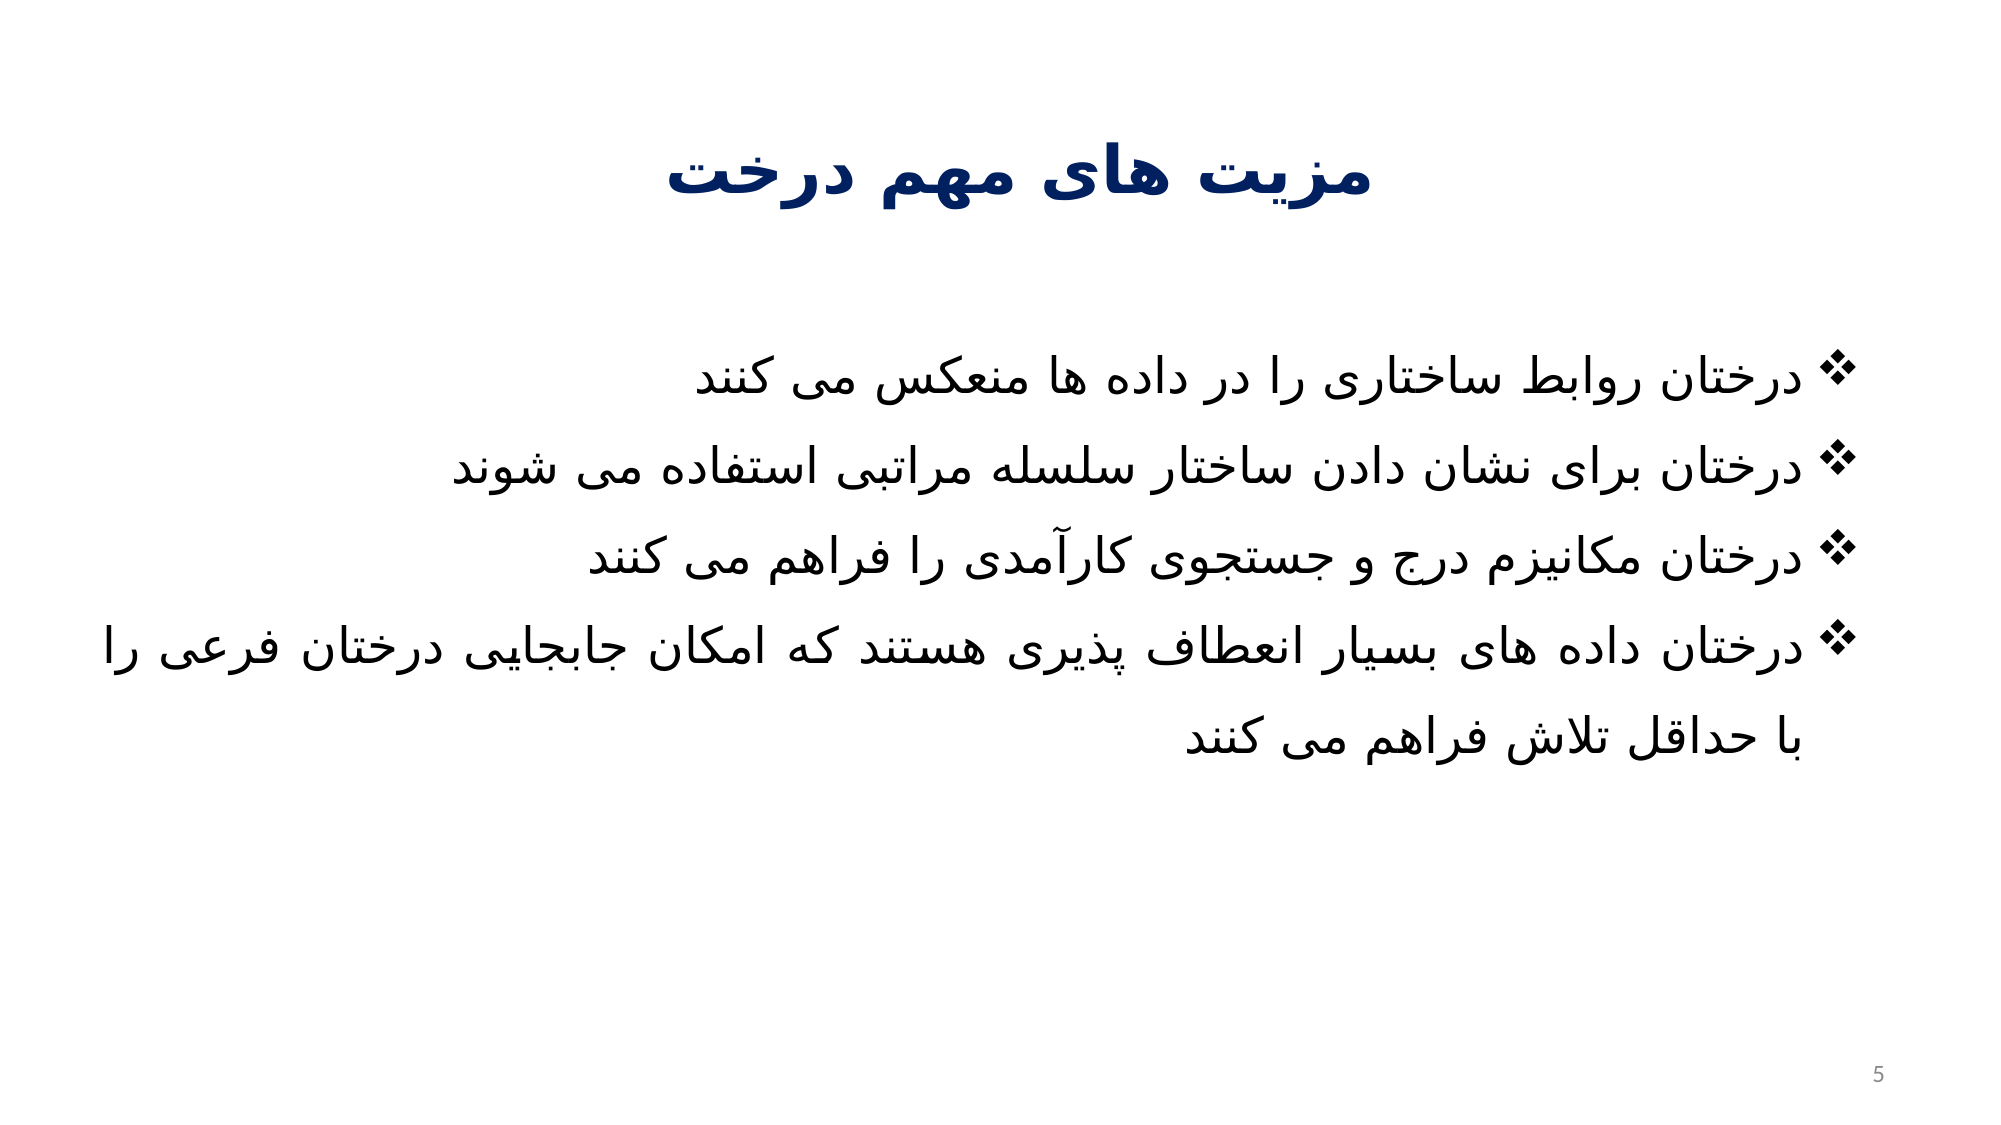

مزیت های مهم درخت
درختان روابط ساختاری را در داده ها منعکس می کنند
درختان برای نشان دادن ساختار سلسله مراتبی استفاده می شوند
درختان مکانیزم درج و جستجوی کارآمدی را فراهم می کنند
درختان داده های بسیار انعطاف پذیری هستند که امکان جابجایی درختان فرعی را با حداقل تلاش فراهم می کنند
5